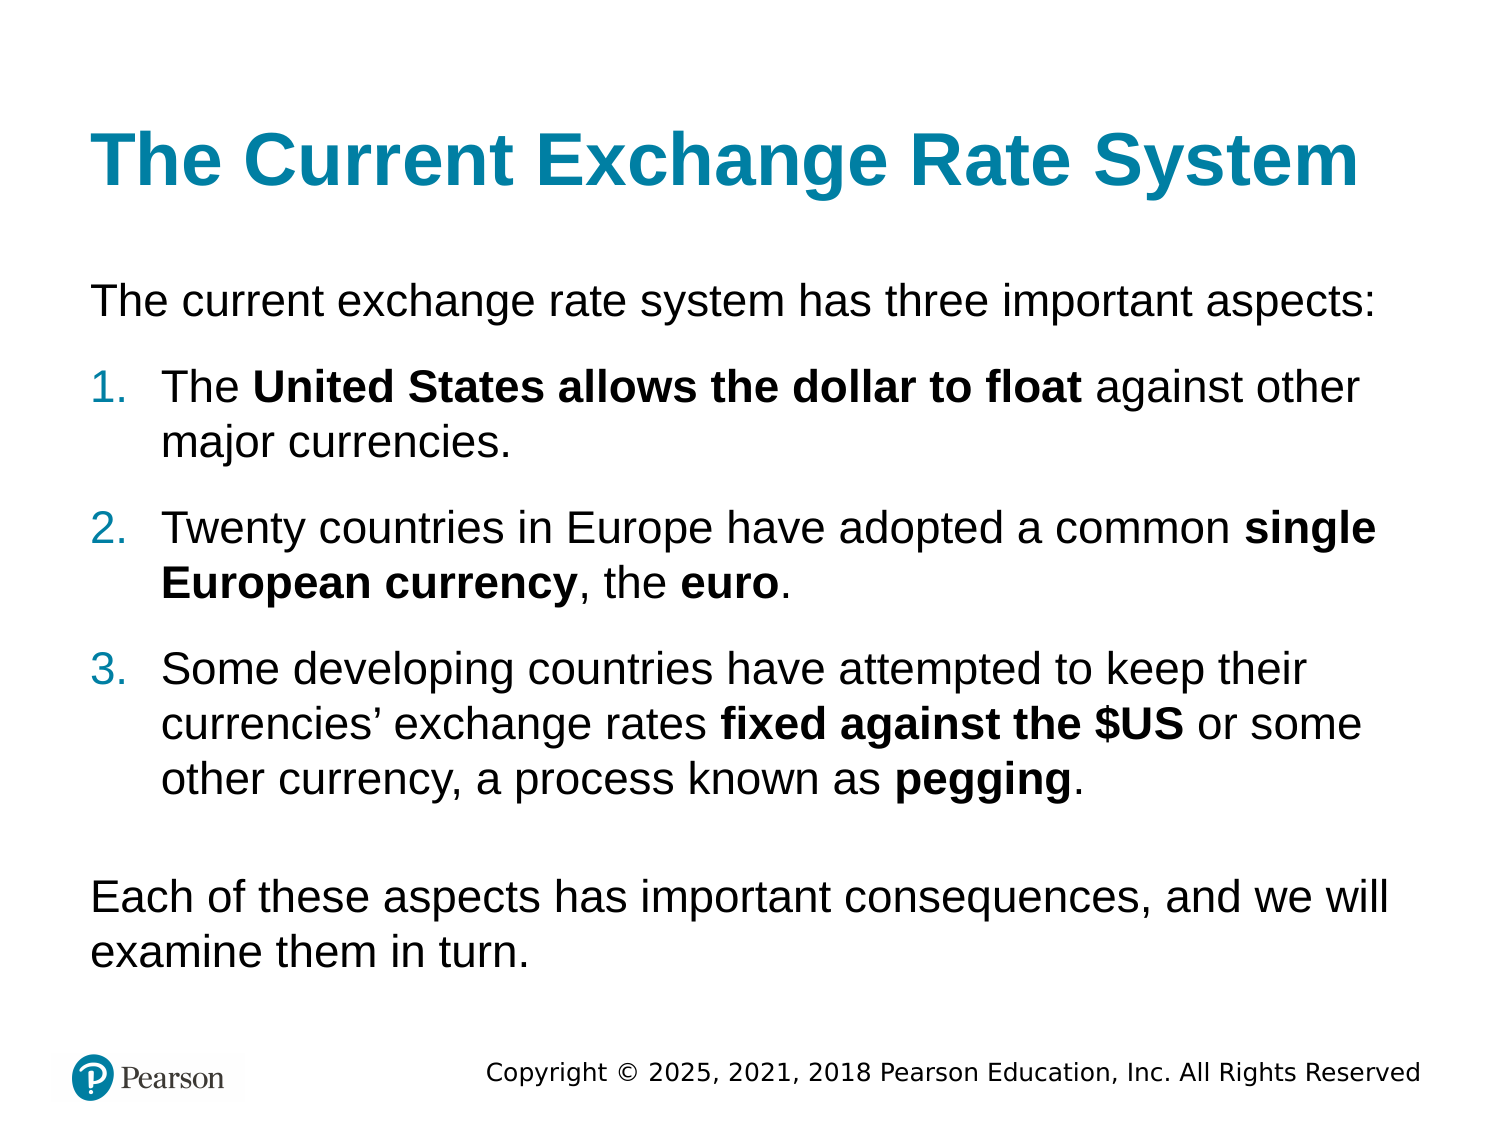

# The Current Exchange Rate System
The current exchange rate system has three important aspects:
The United States allows the dollar to float against other major currencies.
Twenty countries in Europe have adopted a common single European currency, the euro.
Some developing countries have attempted to keep their currencies’ exchange rates fixed against the $U S or some other currency, a process known as pegging.
Each of these aspects has important consequences, and we will examine them in turn.